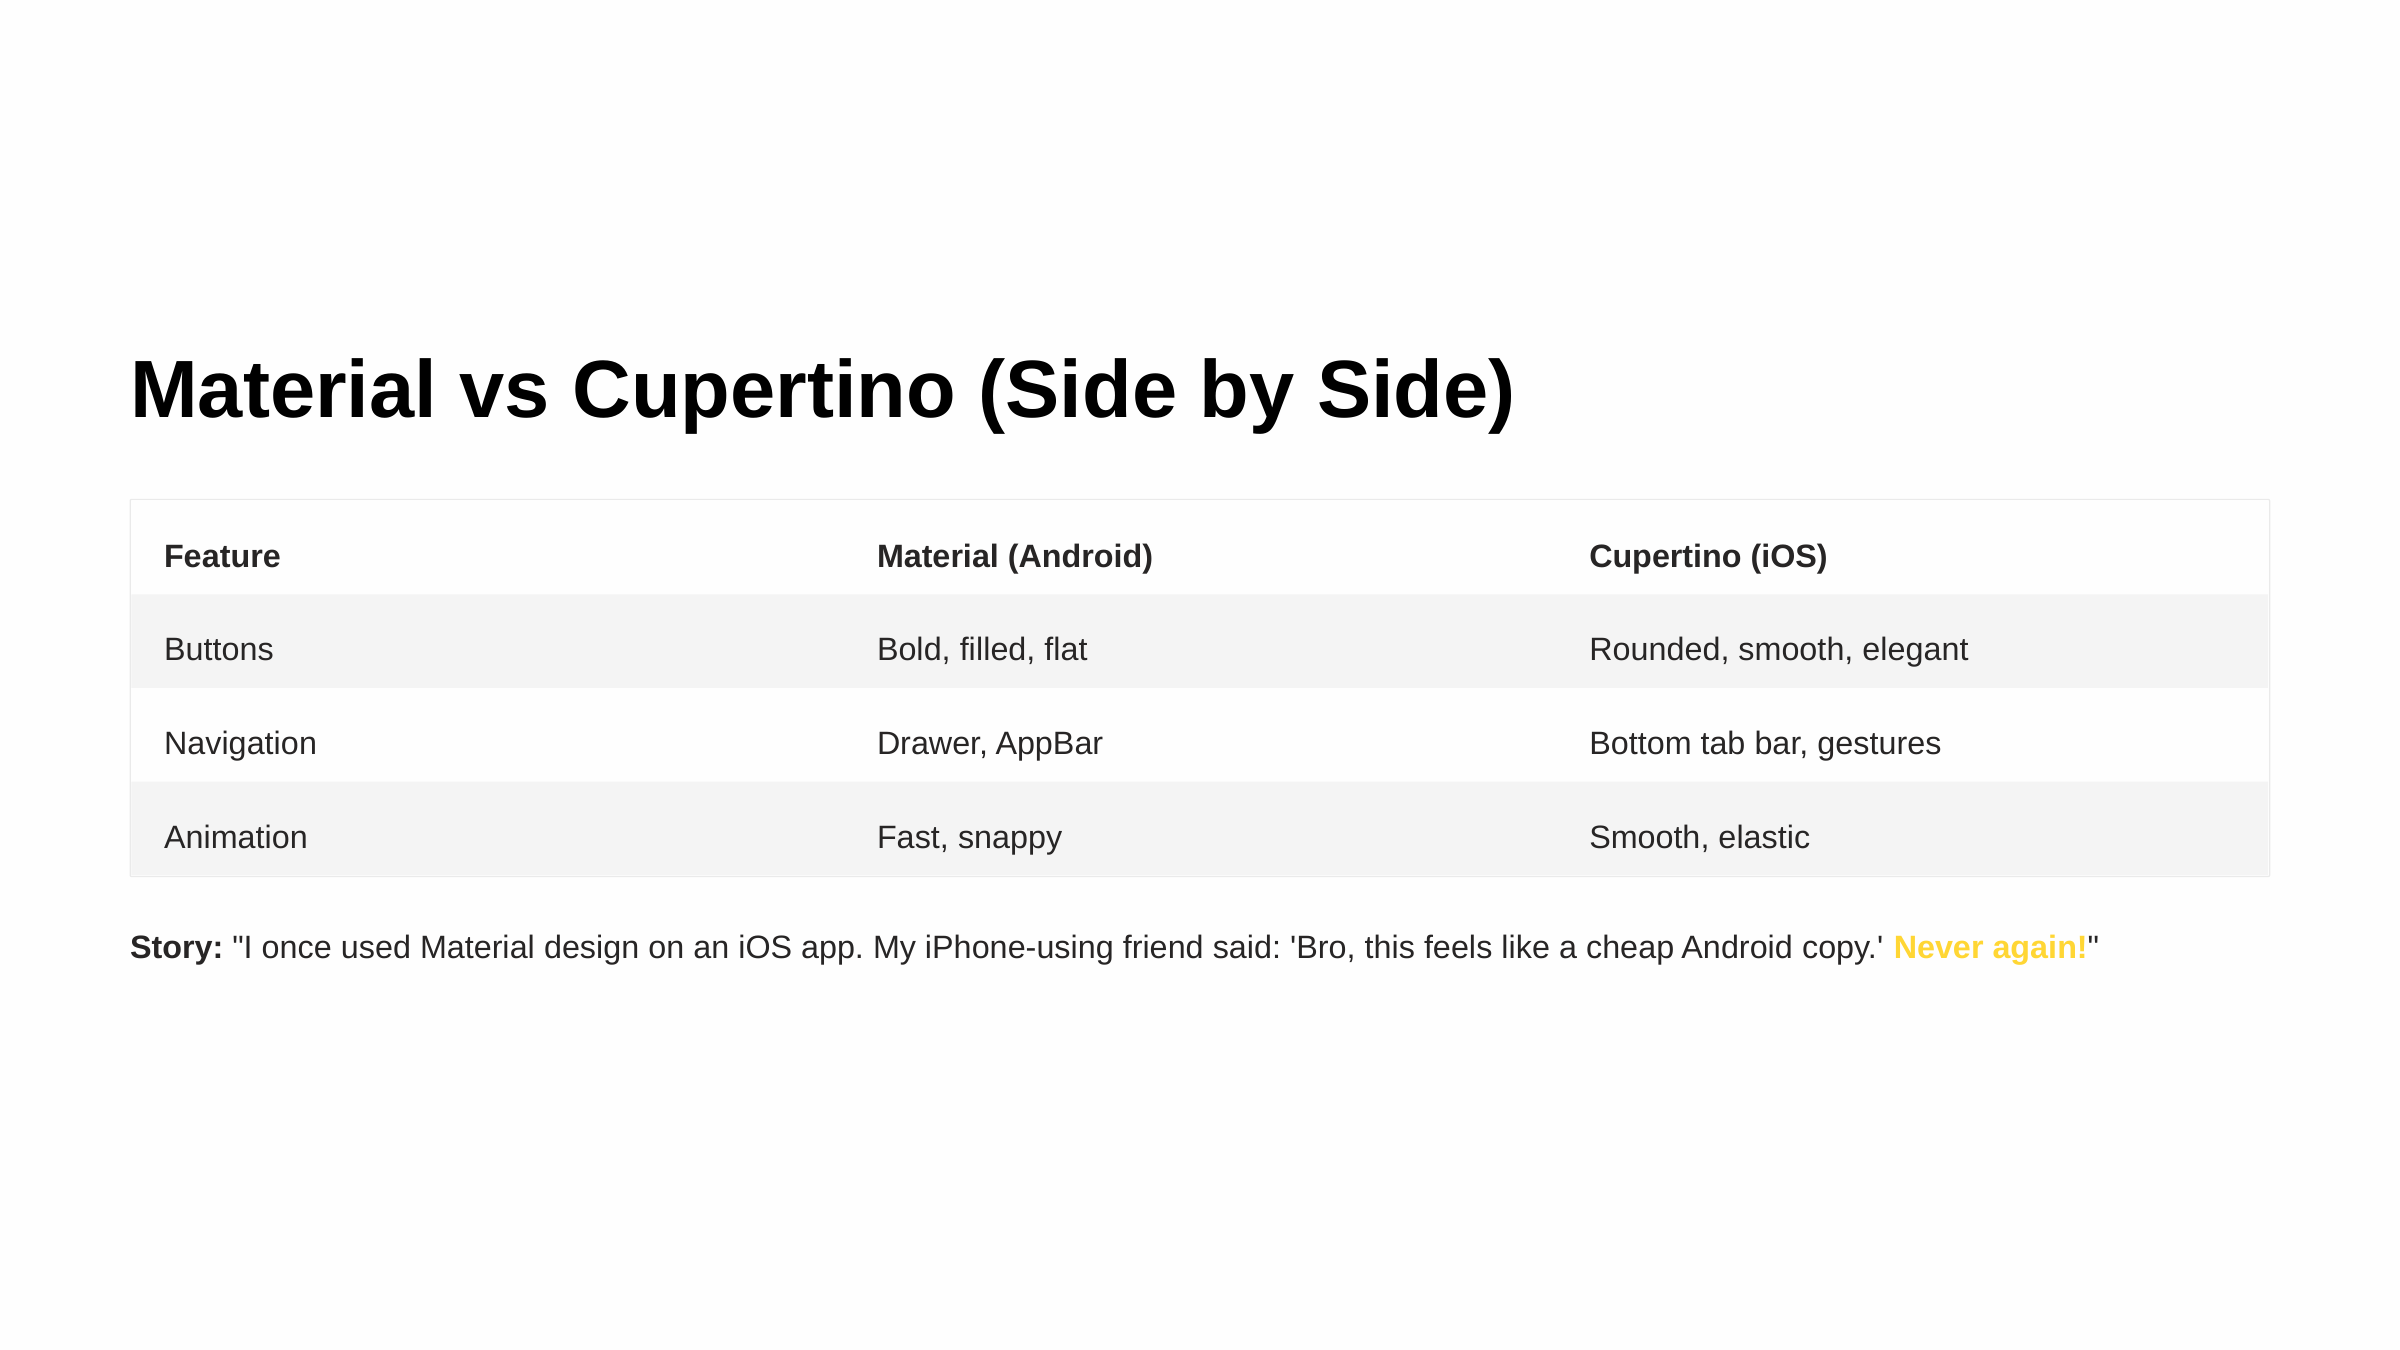

Material vs Cupertino (Side by Side)

Feature
Material (Android)
Cupertino (iOS)

Buttons
Bold, filled, flat
Rounded, smooth, elegant

Navigation
Drawer, AppBar
Bottom tab bar, gestures

Animation
Fast, snappy
Smooth, elastic
Story: "I once used Material design on an iOS app. My iPhone-using friend said: 'Bro, this feels like a cheap Android copy.' Never again!"